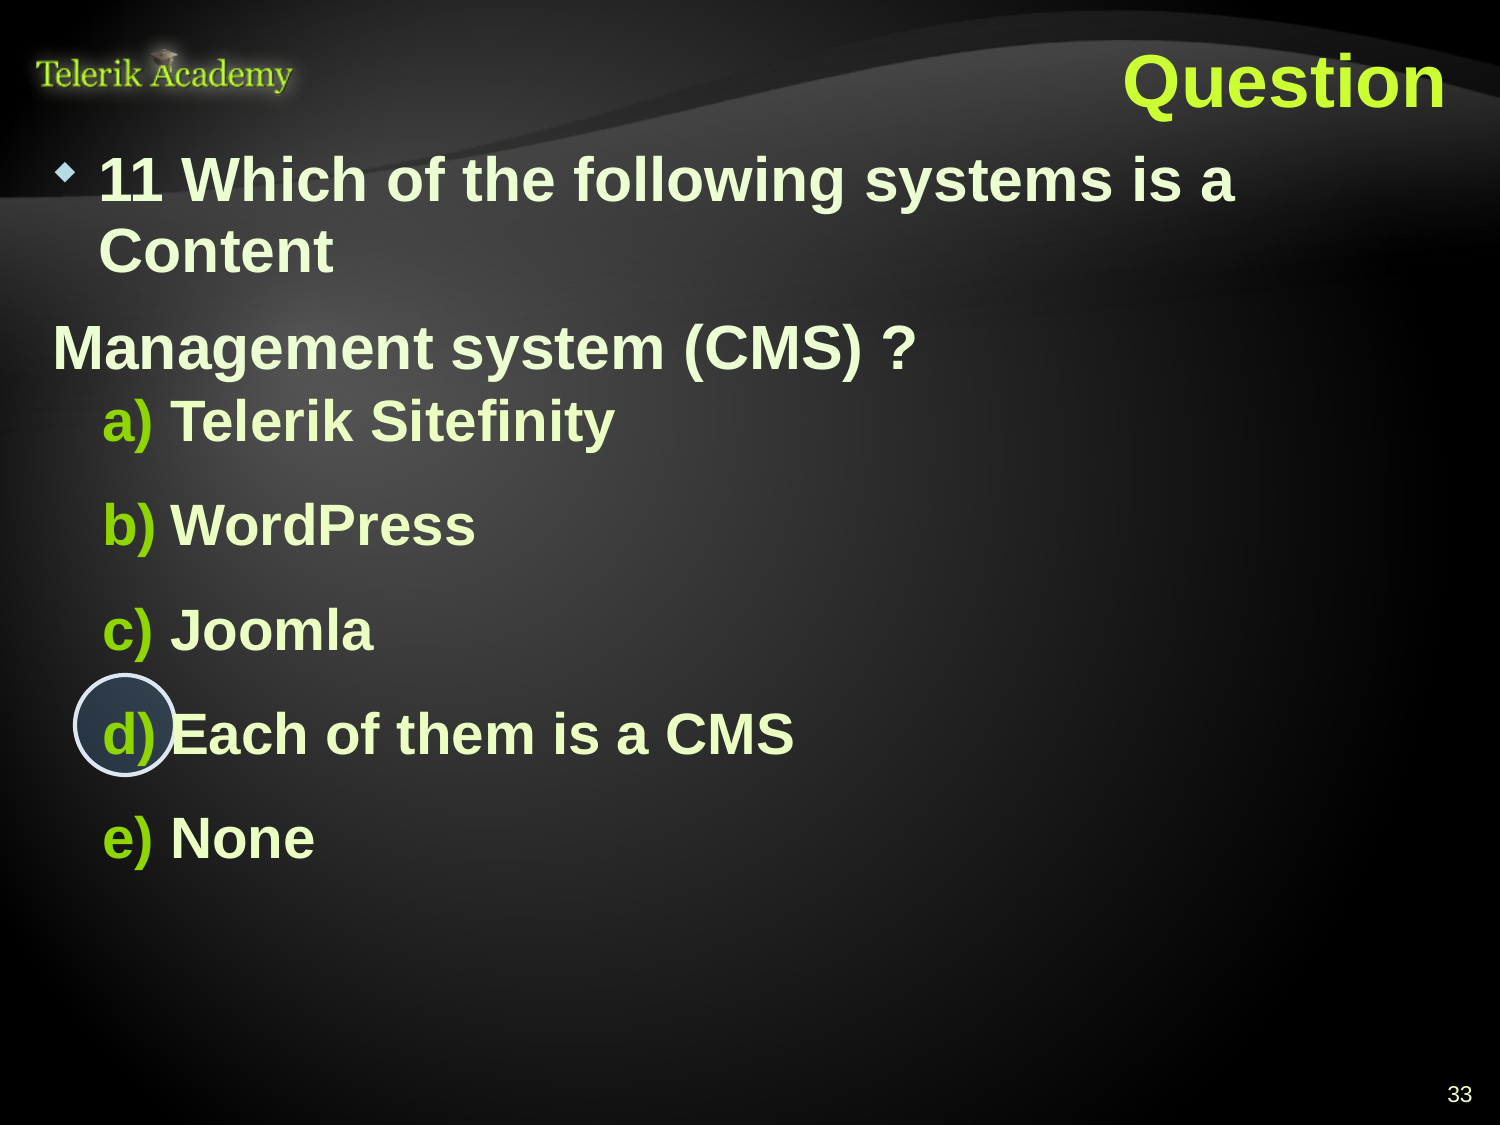

# Question
11 Which of the following systems is a Content
Management system (CMS) ?

Telerik Sitefinity
WordPress
Joomla
Each of them is a CMS
None

33